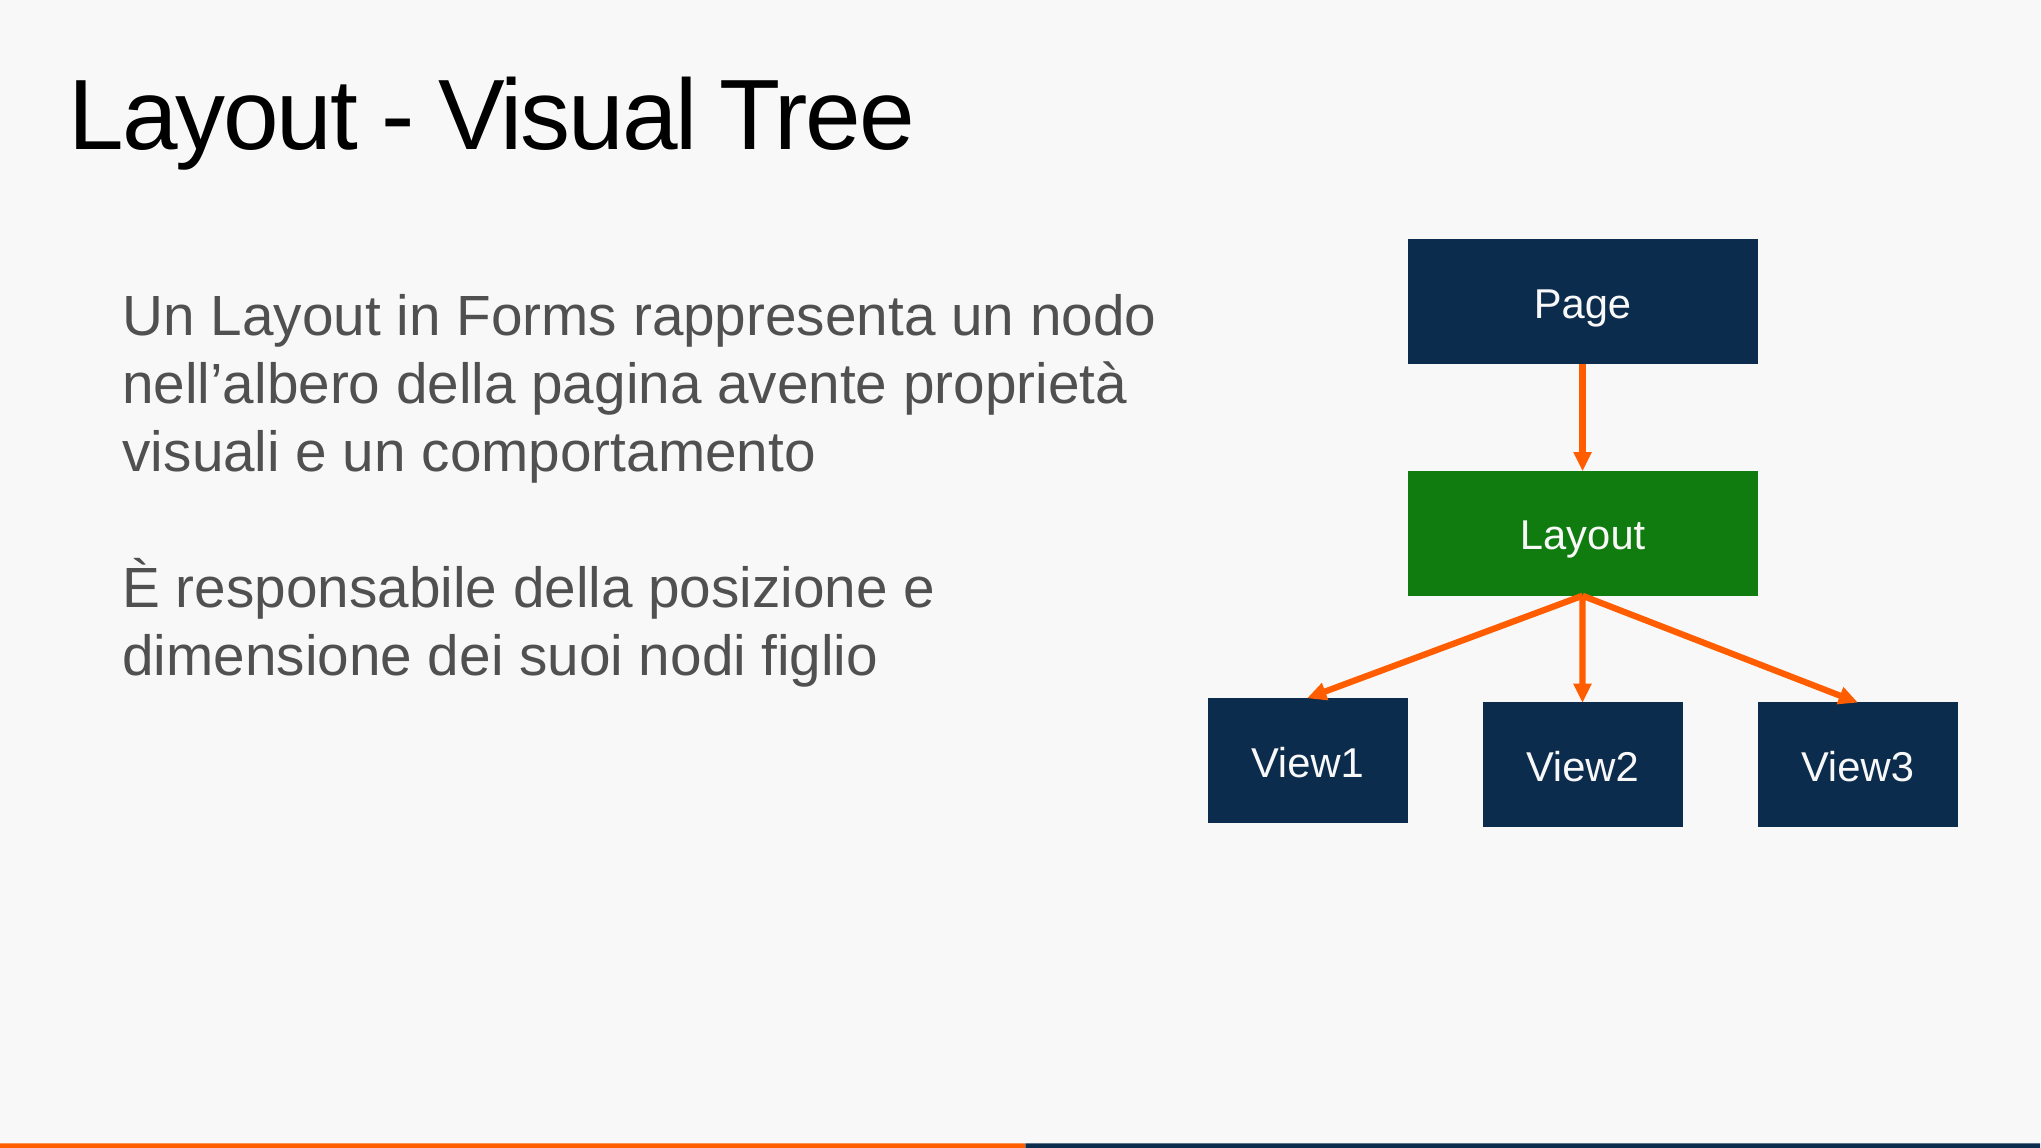

# Layout - Visual Tree
Page
Un Layout in Forms rappresenta un nodo nell’albero della pagina avente proprietà visuali e un comportamento

È responsabile della posizione e dimensione dei suoi nodi figlio
Layout
View1
View2
View3